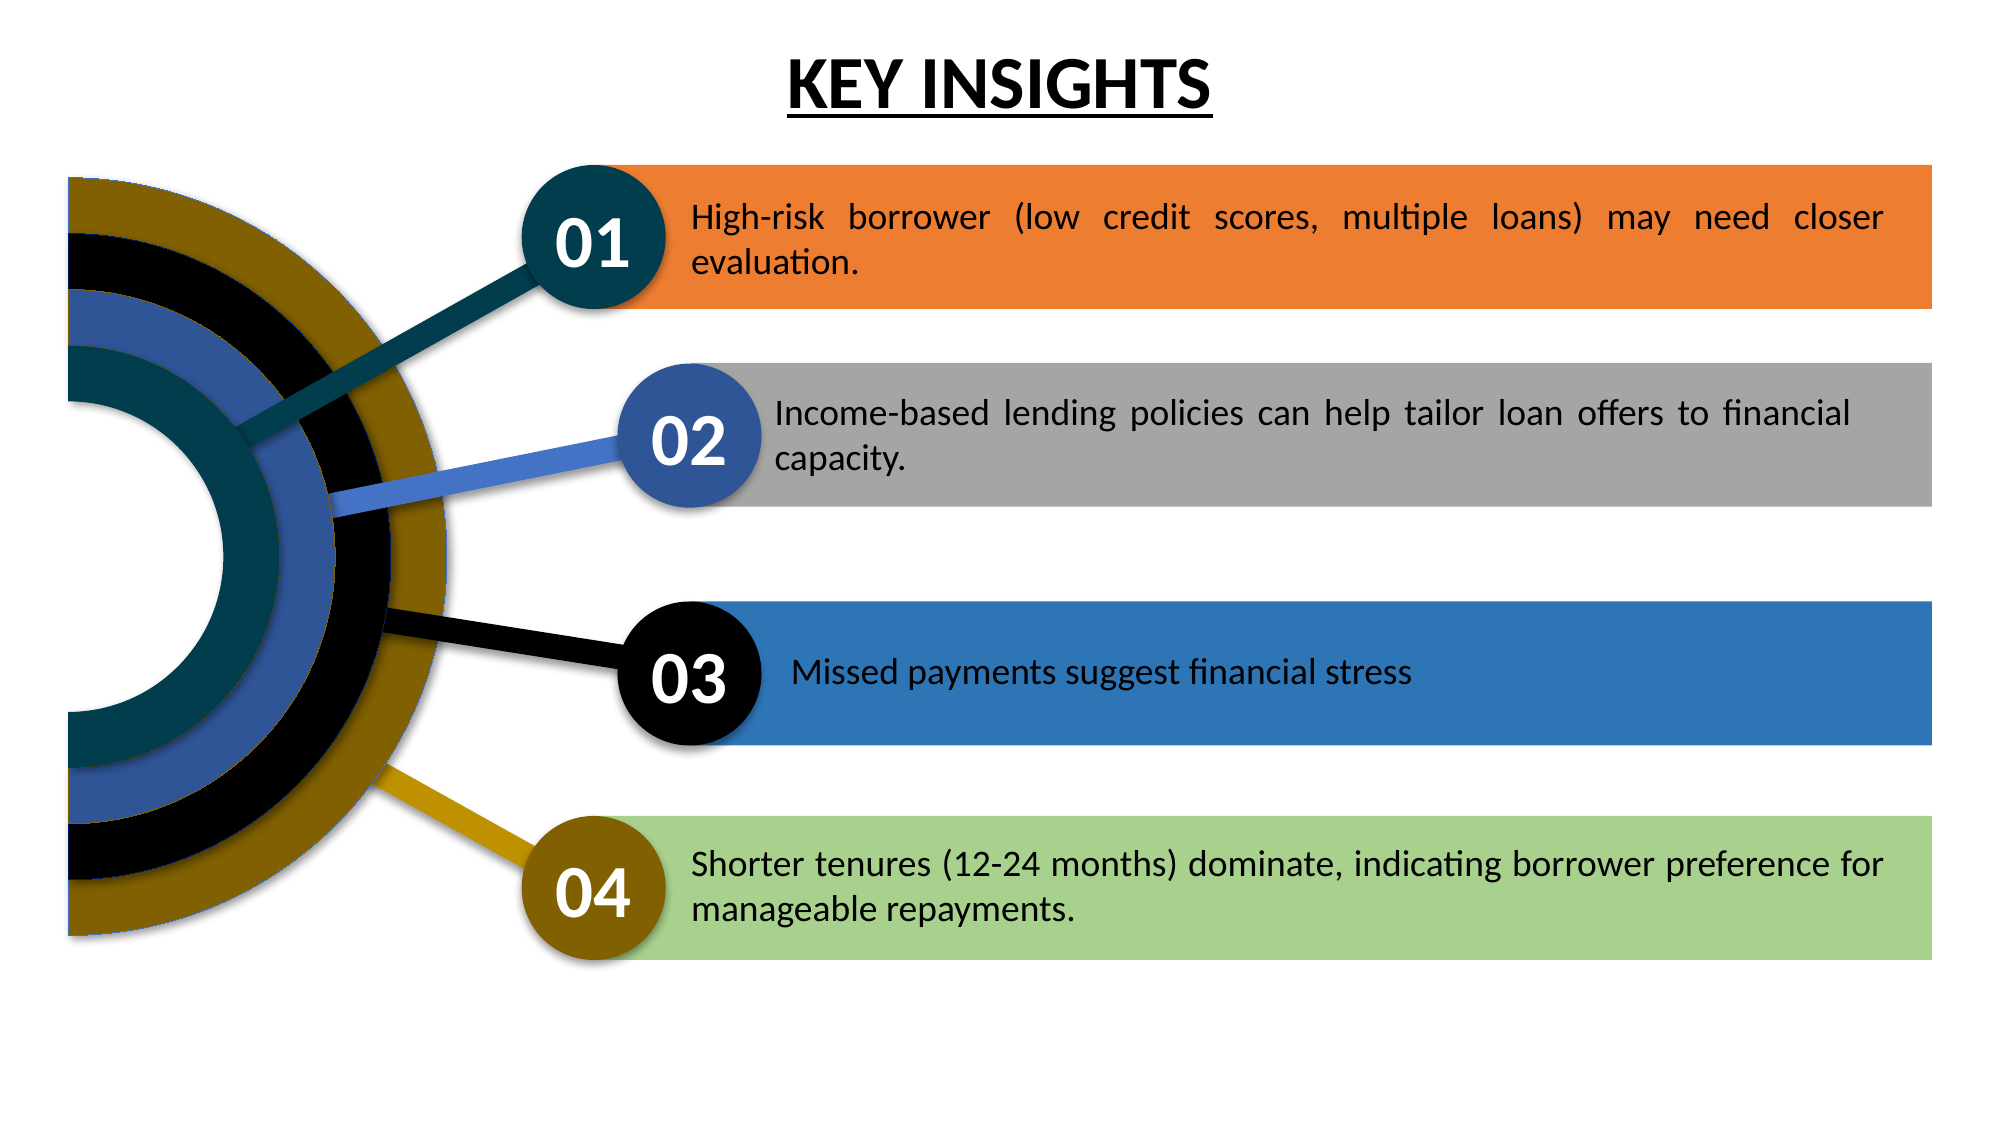

KEY INSIGHTS
01

High-risk borrower (low credit scores, multiple loans) may need closer evaluation.

02
Income-based lending policies can help tailor loan offers to financial capacity.

03

Missed payments suggest financial stress

04

Shorter tenures (12-24 months) dominate, indicating borrower preference for manageable repayments.